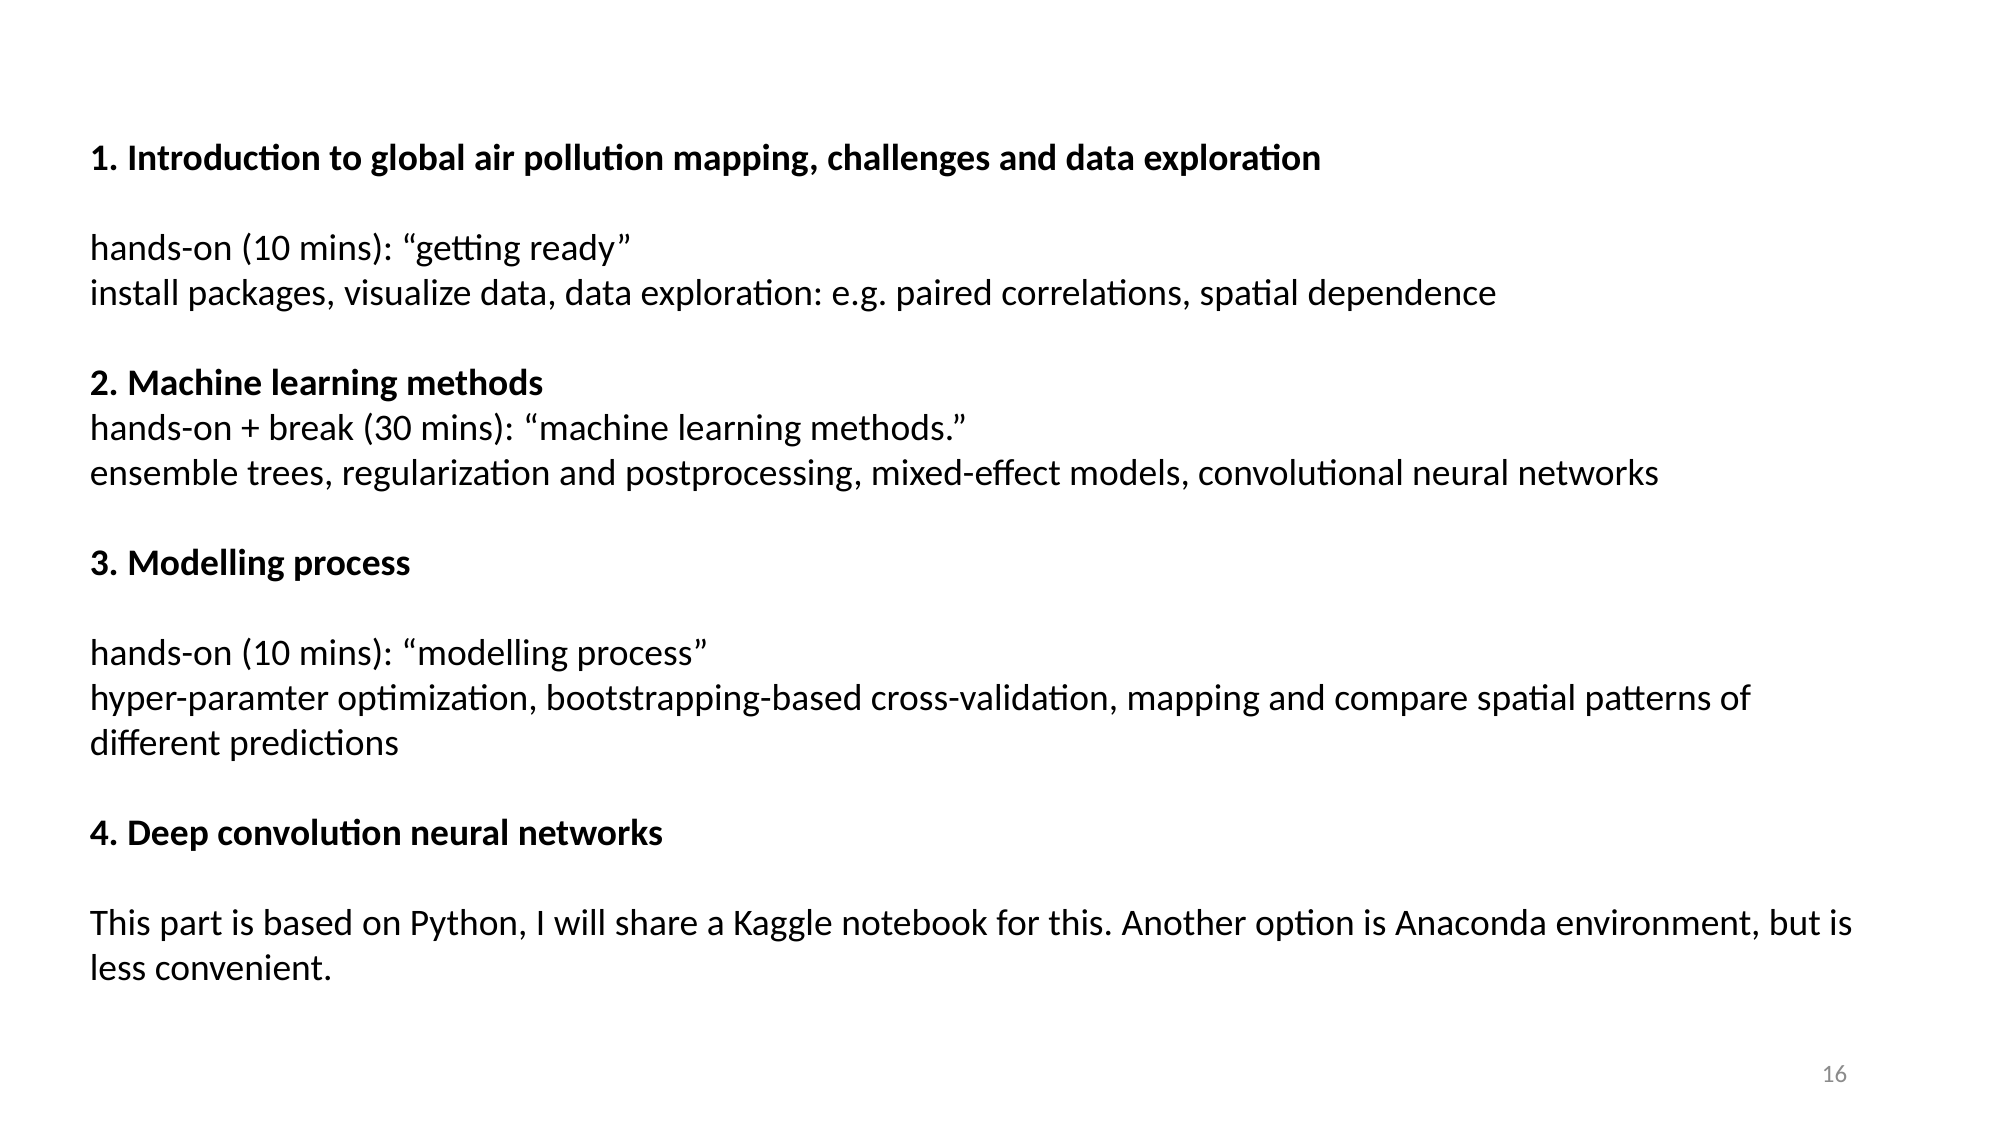

1. Introduction to global air pollution mapping, challenges and data exploration
hands-on (10 mins): “getting ready”
install packages, visualize data, data exploration: e.g. paired correlations, spatial dependence
2. Machine learning methods
hands-on + break (30 mins): “machine learning methods.”
ensemble trees, regularization and postprocessing, mixed-effect models, convolutional neural networks
3. Modelling process
hands-on (10 mins): “modelling process”
hyper-paramter optimization, bootstrapping-based cross-validation, mapping and compare spatial patterns of different predictions
4. Deep convolution neural networks
This part is based on Python, I will share a Kaggle notebook for this. Another option is Anaconda environment, but is less convenient.
16